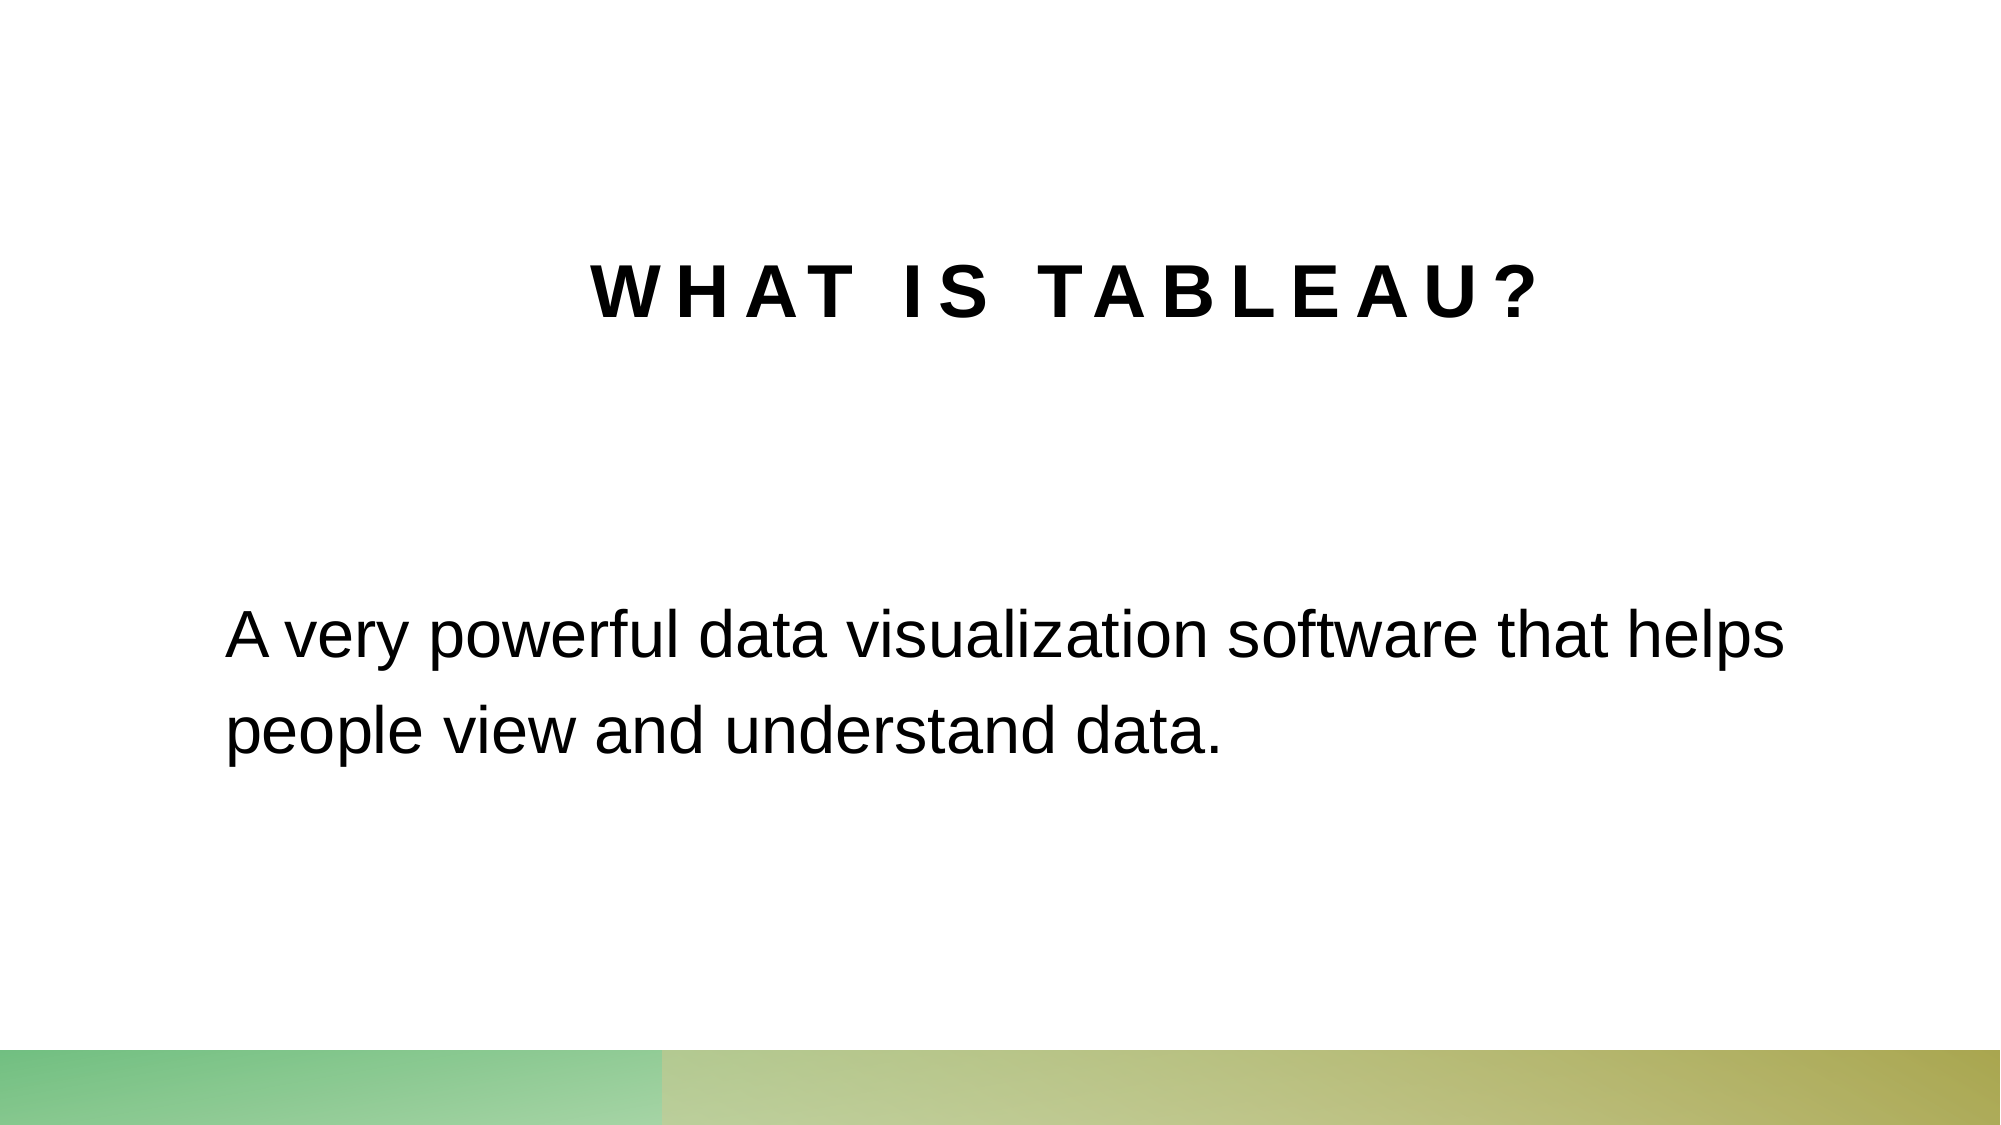

# What is Tableau?
A very powerful data visualization software that helps people view and understand data.